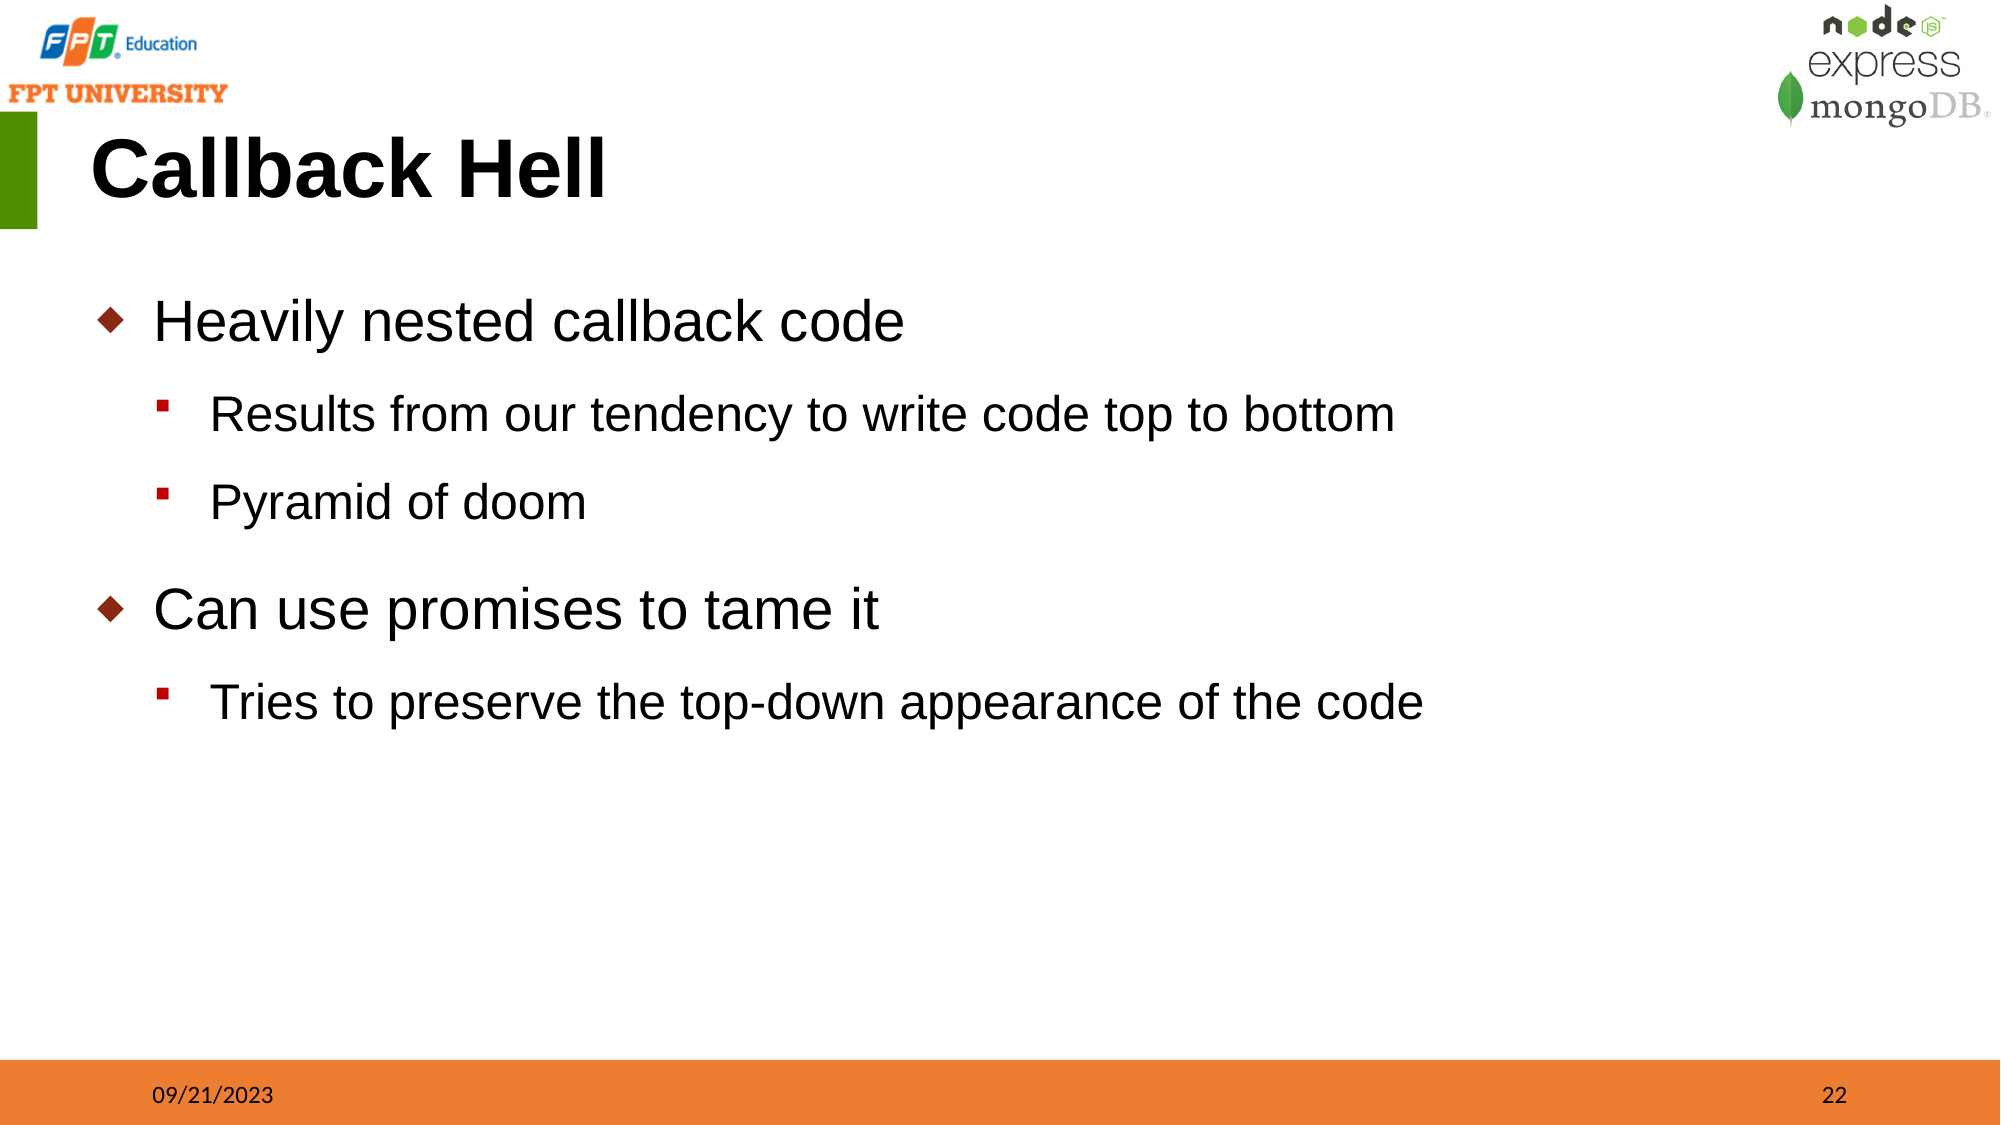

# Callback Hell
Heavily nested callback code
Results from our tendency to write code top to bottom
Pyramid of doom
Can use promises to tame it
Tries to preserve the top-down appearance of the code
09/21/2023
22